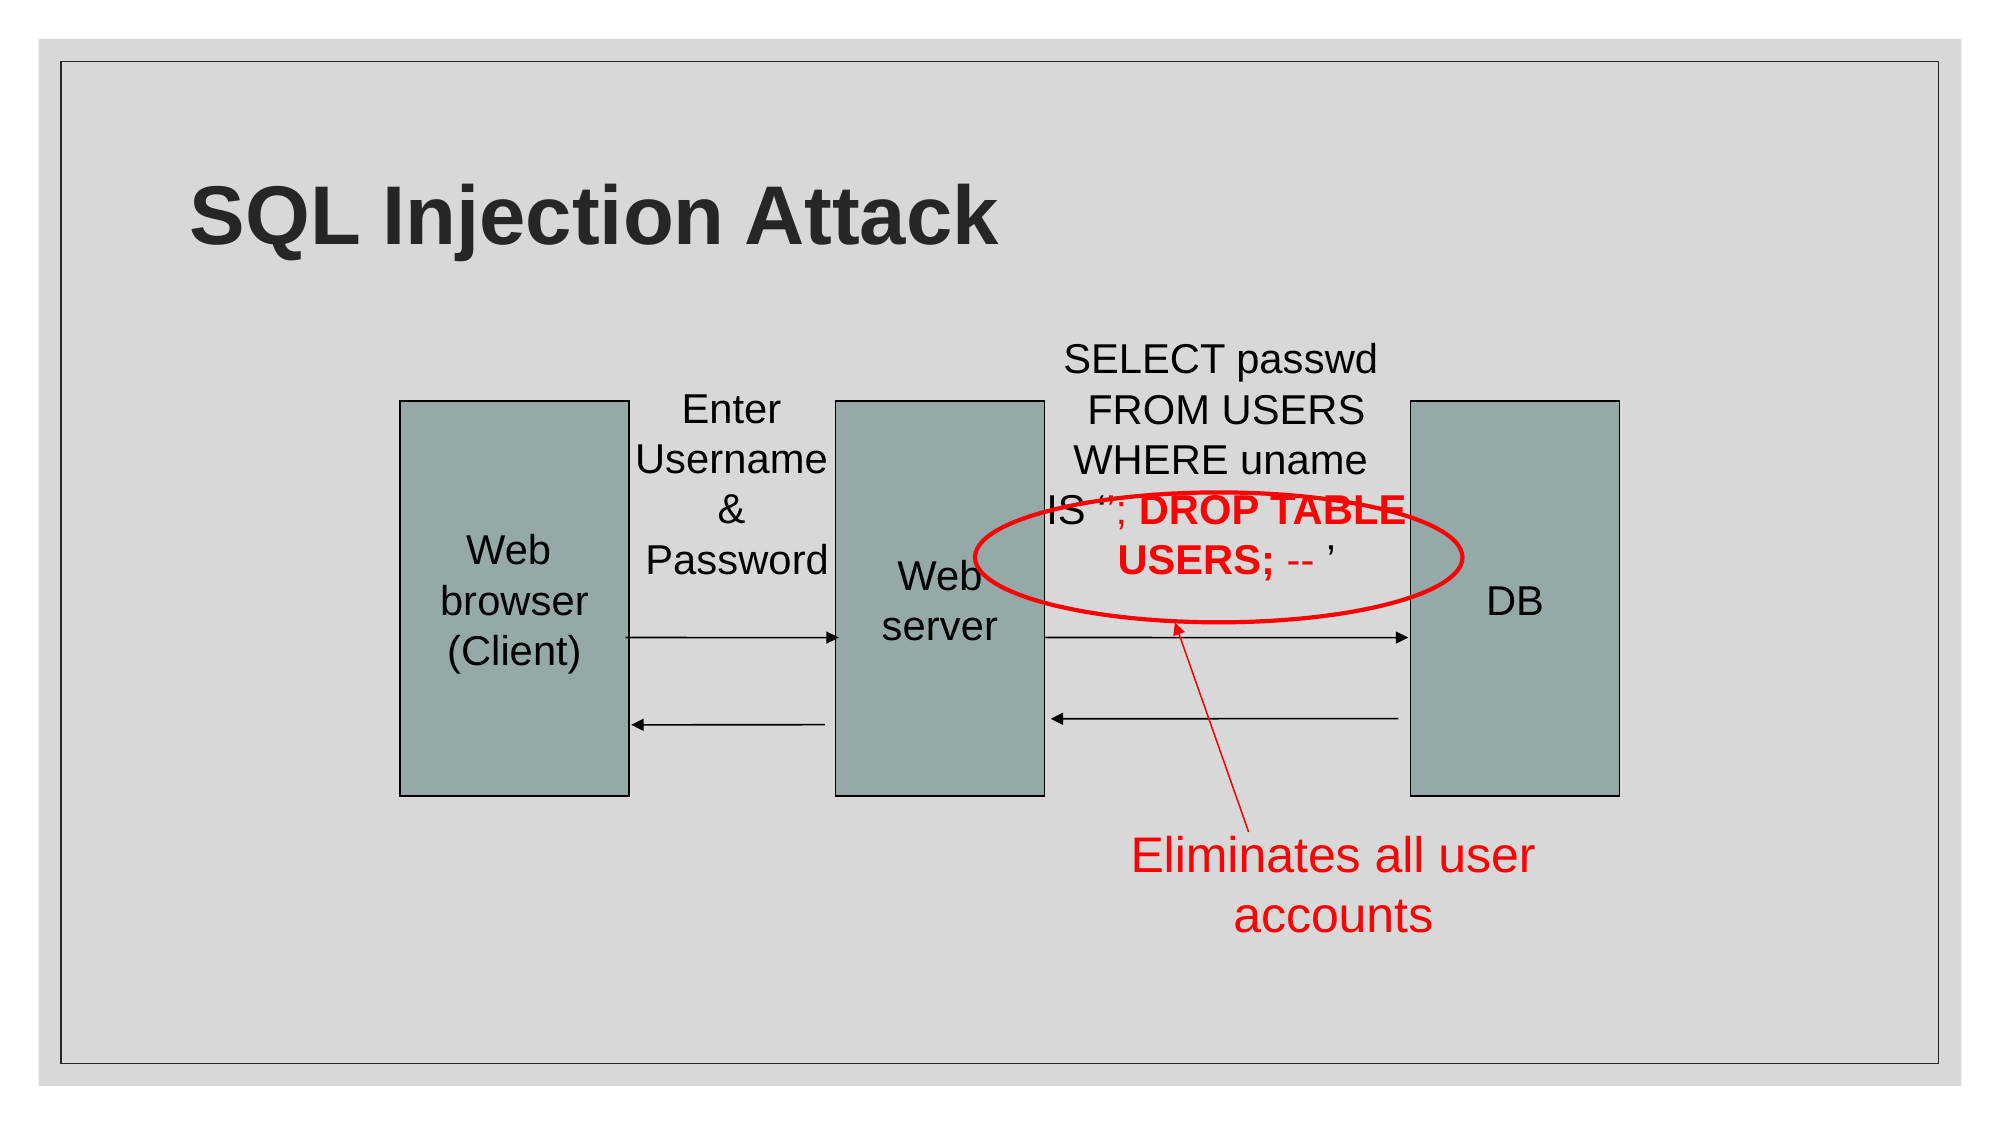

# SQL Injection Attack
SELECT passwd
FROM USERS
WHERE uname
IS ‘’; DROP TABLE
USERS; -- ’
Enter
Username
&
Password
Web
browser
(Client)
Web
server
DB

Eliminates all user accounts